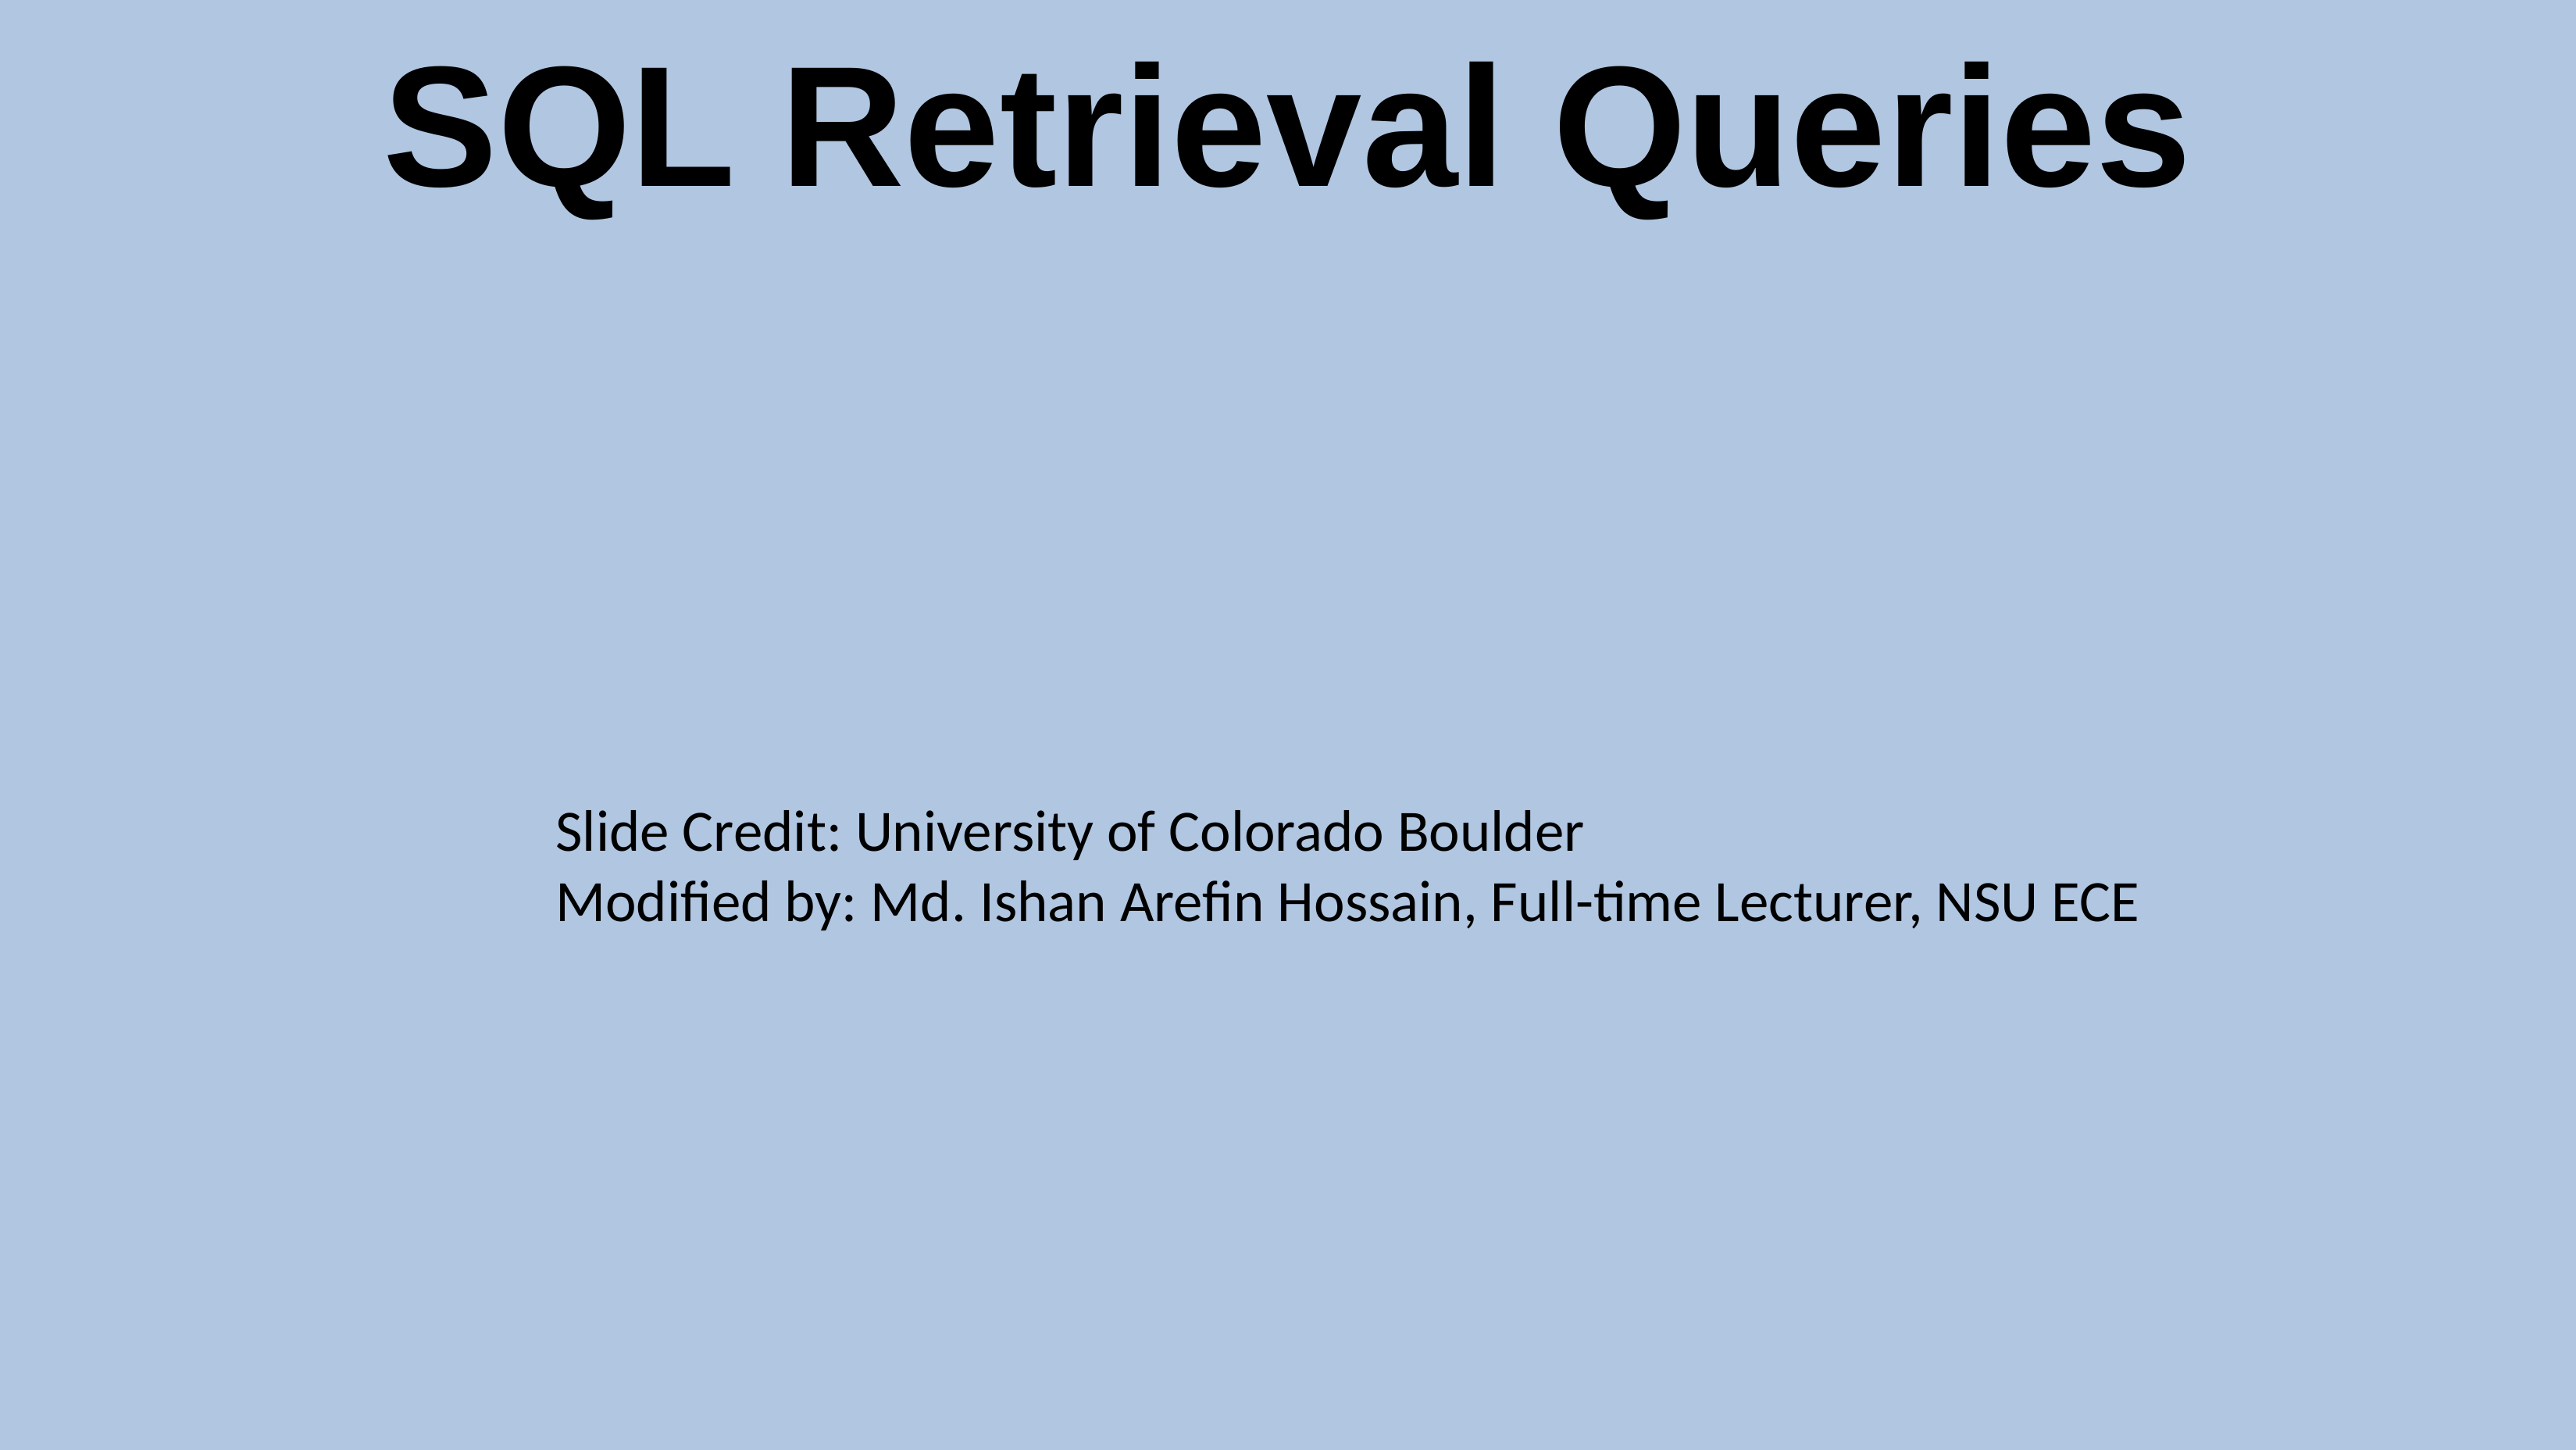

# SQL Retrieval Queries
Slide Credit: University of Colorado Boulder
Modified by: Md. Ishan Arefin Hossain, Full-time Lecturer, NSU ECE